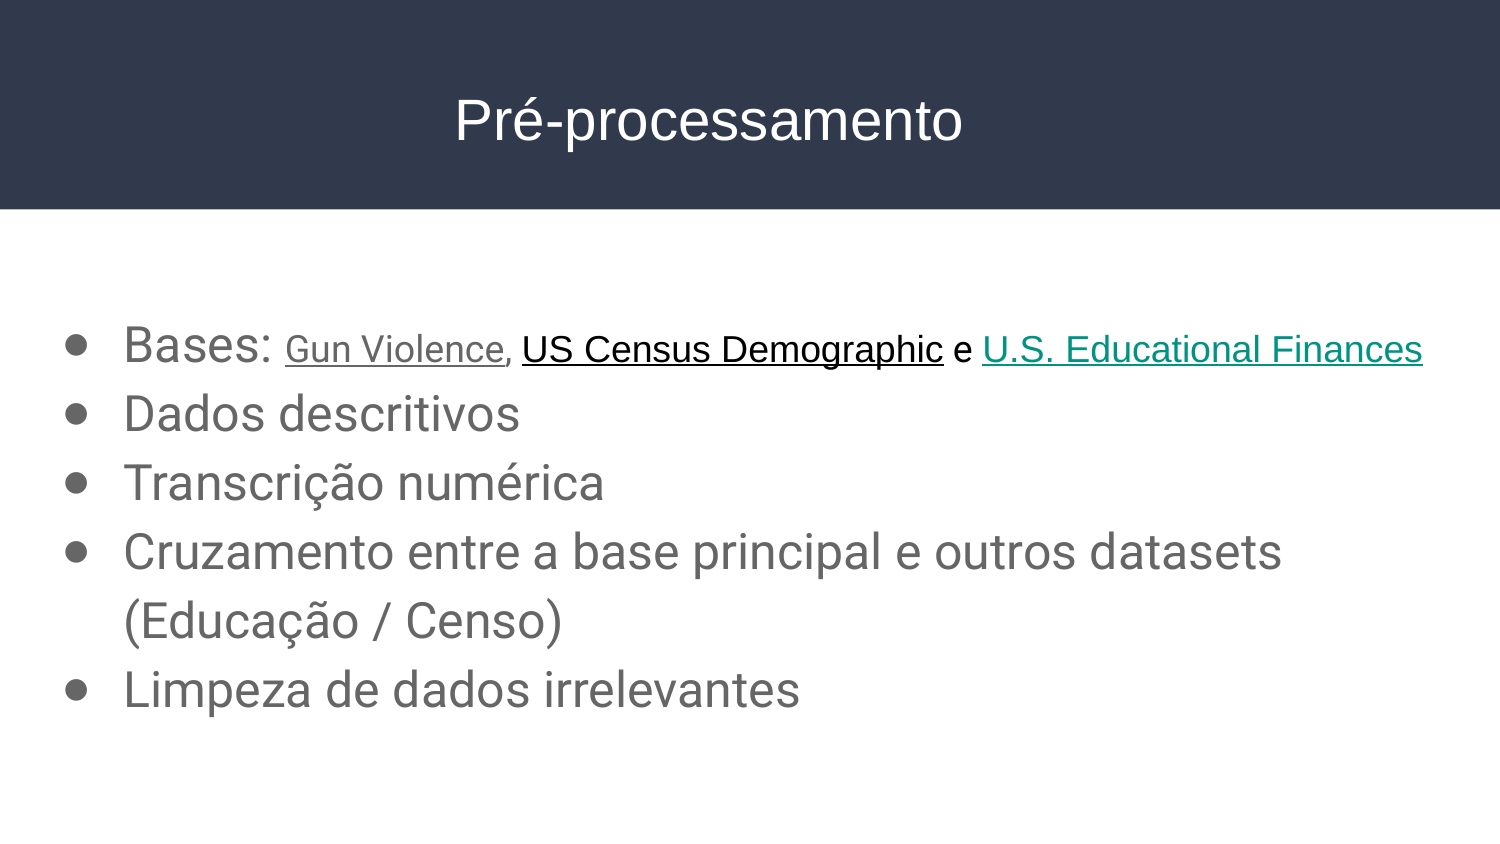

# Pré-processamento
Bases: Gun Violence, US Census Demographic e U.S. Educational Finances
Dados descritivos
Transcrição numérica
Cruzamento entre a base principal e outros datasets (Educação / Censo)
Limpeza de dados irrelevantes